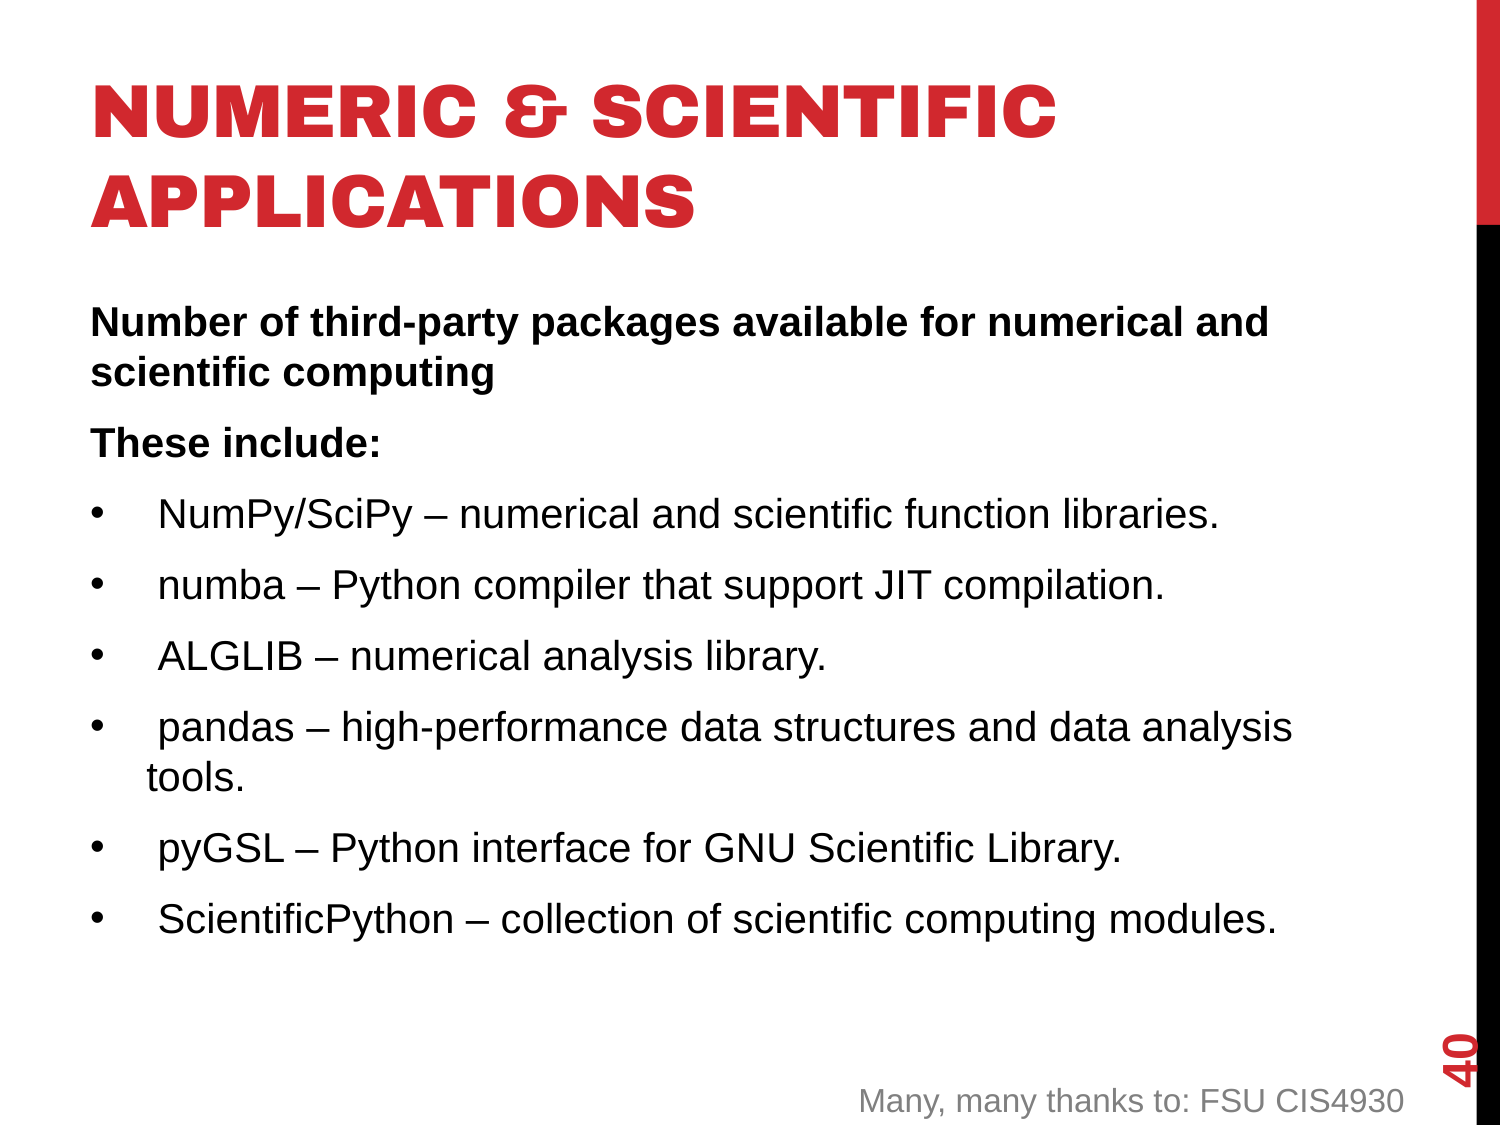

# Numeric & scientific applications
Number of third-party packages available for numerical and scientific computing
These include:
 NumPy/SciPy – numerical and scientific function libraries.
 numba – Python compiler that support JIT compilation.
 ALGLIB – numerical analysis library.
 pandas – high-performance data structures and data analysis tools.
 pyGSL – Python interface for GNU Scientific Library.
 ScientificPython – collection of scientific computing modules.
40
Many, many thanks to: FSU CIS4930